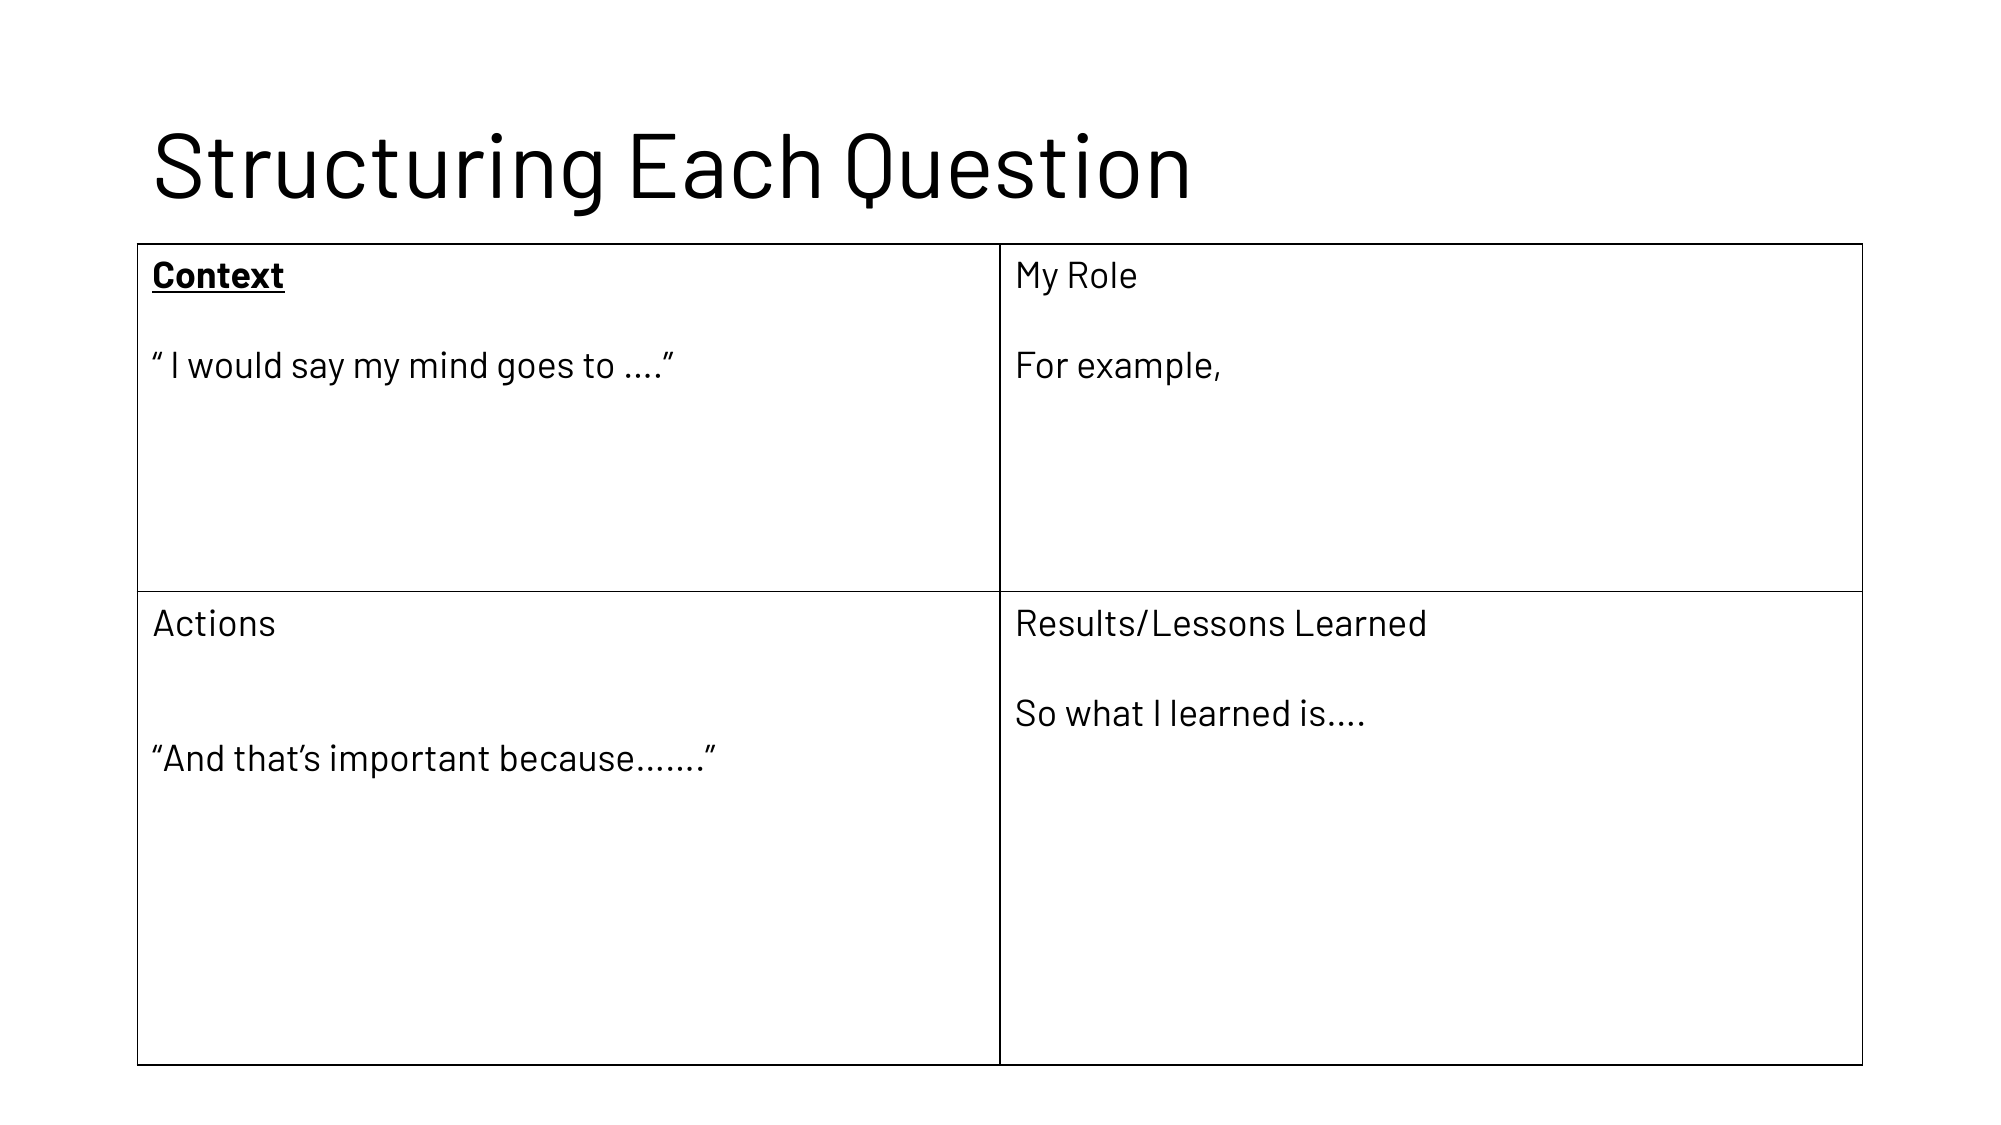

# Structuring Each Question
| Context “ I would say my mind goes to ….” | My Role For example, |
| --- | --- |
| Actions “And that’s important because…….” | Results/Lessons Learned So what I learned is…. |